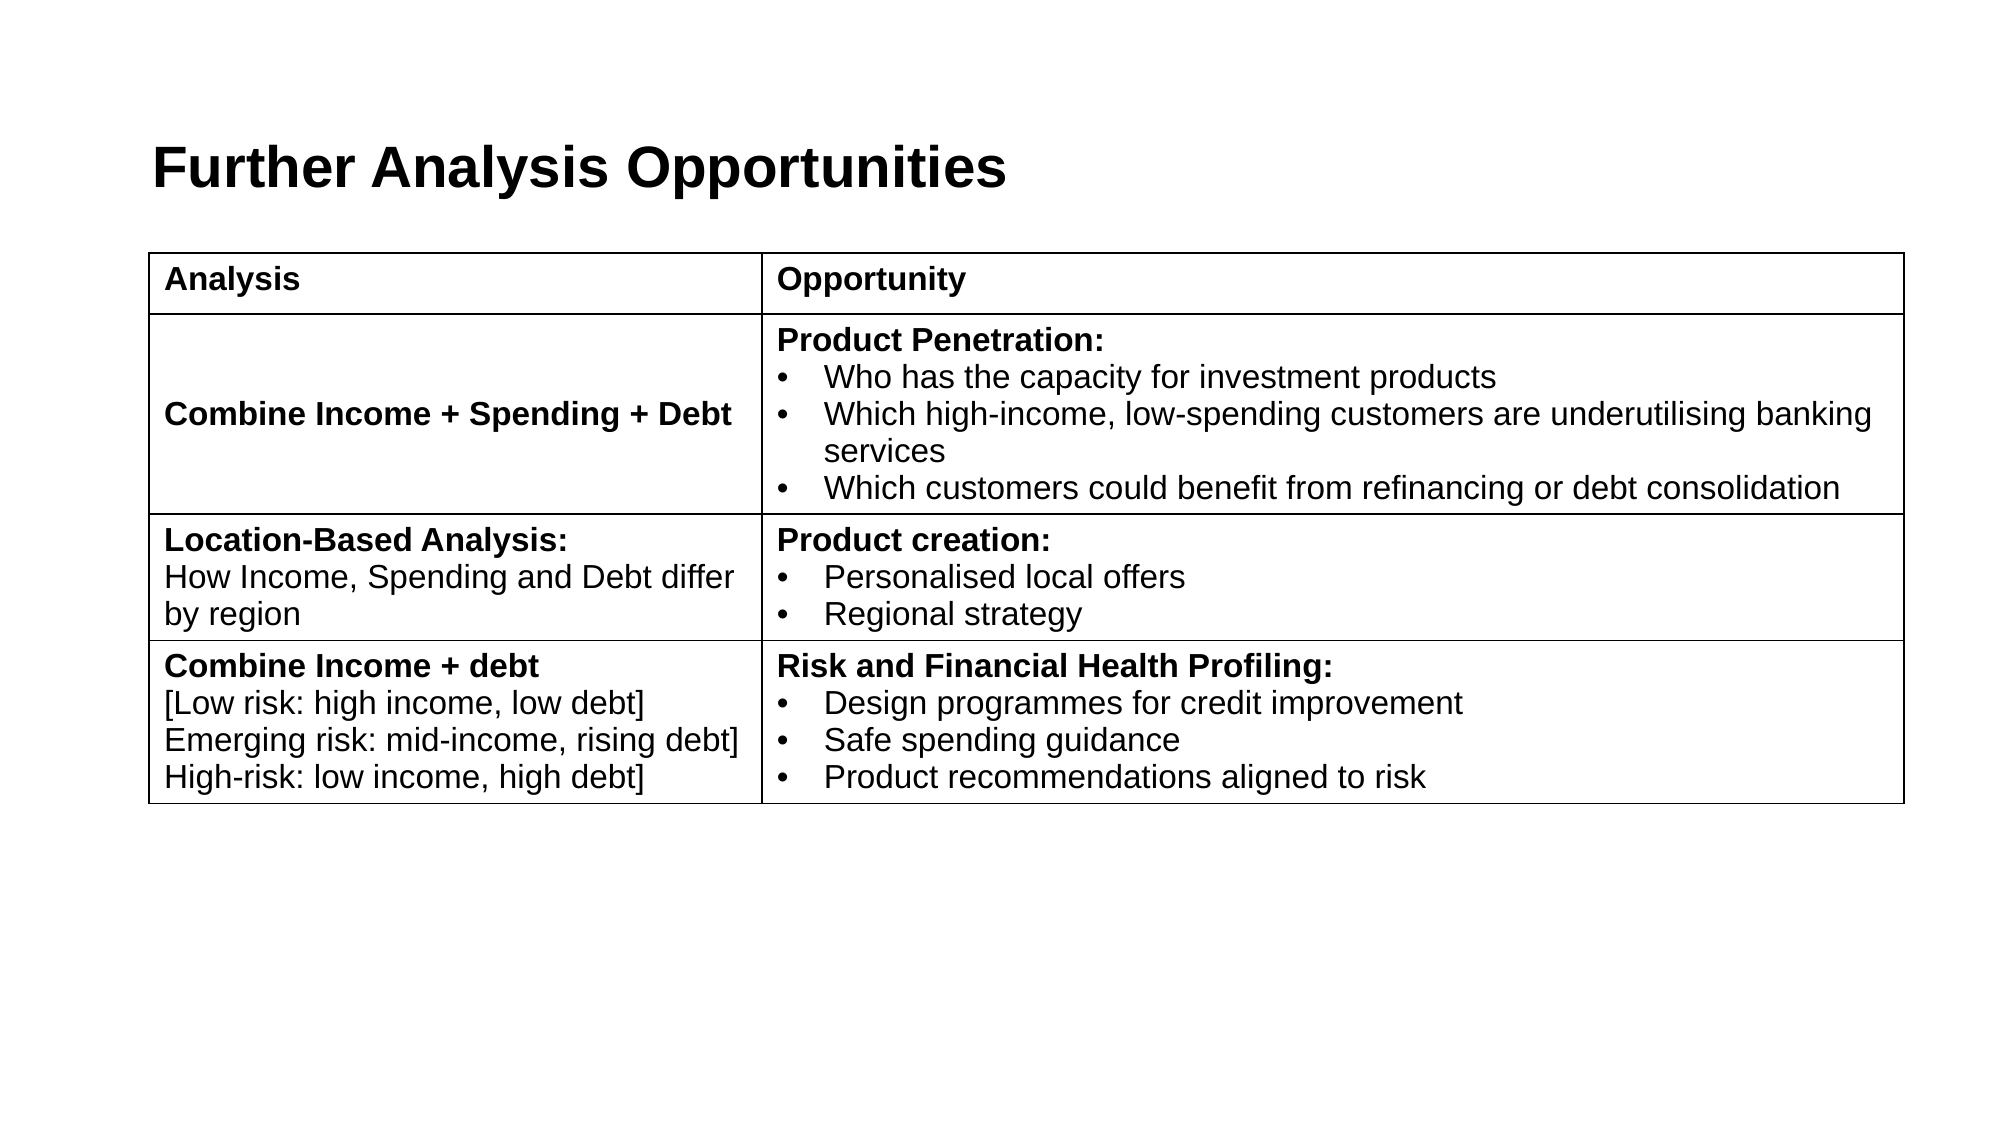

# Further Analysis Opportunities
| Analysis | Opportunity |
| --- | --- |
| Combine Income + Spending + Debt | Product Penetration: Who has the capacity for investment products Which high-income, low-spending customers are underutilising banking services Which customers could benefit from refinancing or debt consolidation |
| Location-Based Analysis: How Income, Spending and Debt differ by region | Product creation: Personalised local offers Regional strategy |
| Combine Income + debt [Low risk: high income, low debt] Emerging risk: mid-income, rising debt] High-risk: low income, high debt] | Risk and Financial Health Profiling: Design programmes for credit improvement Safe spending guidance Product recommendations aligned to risk |